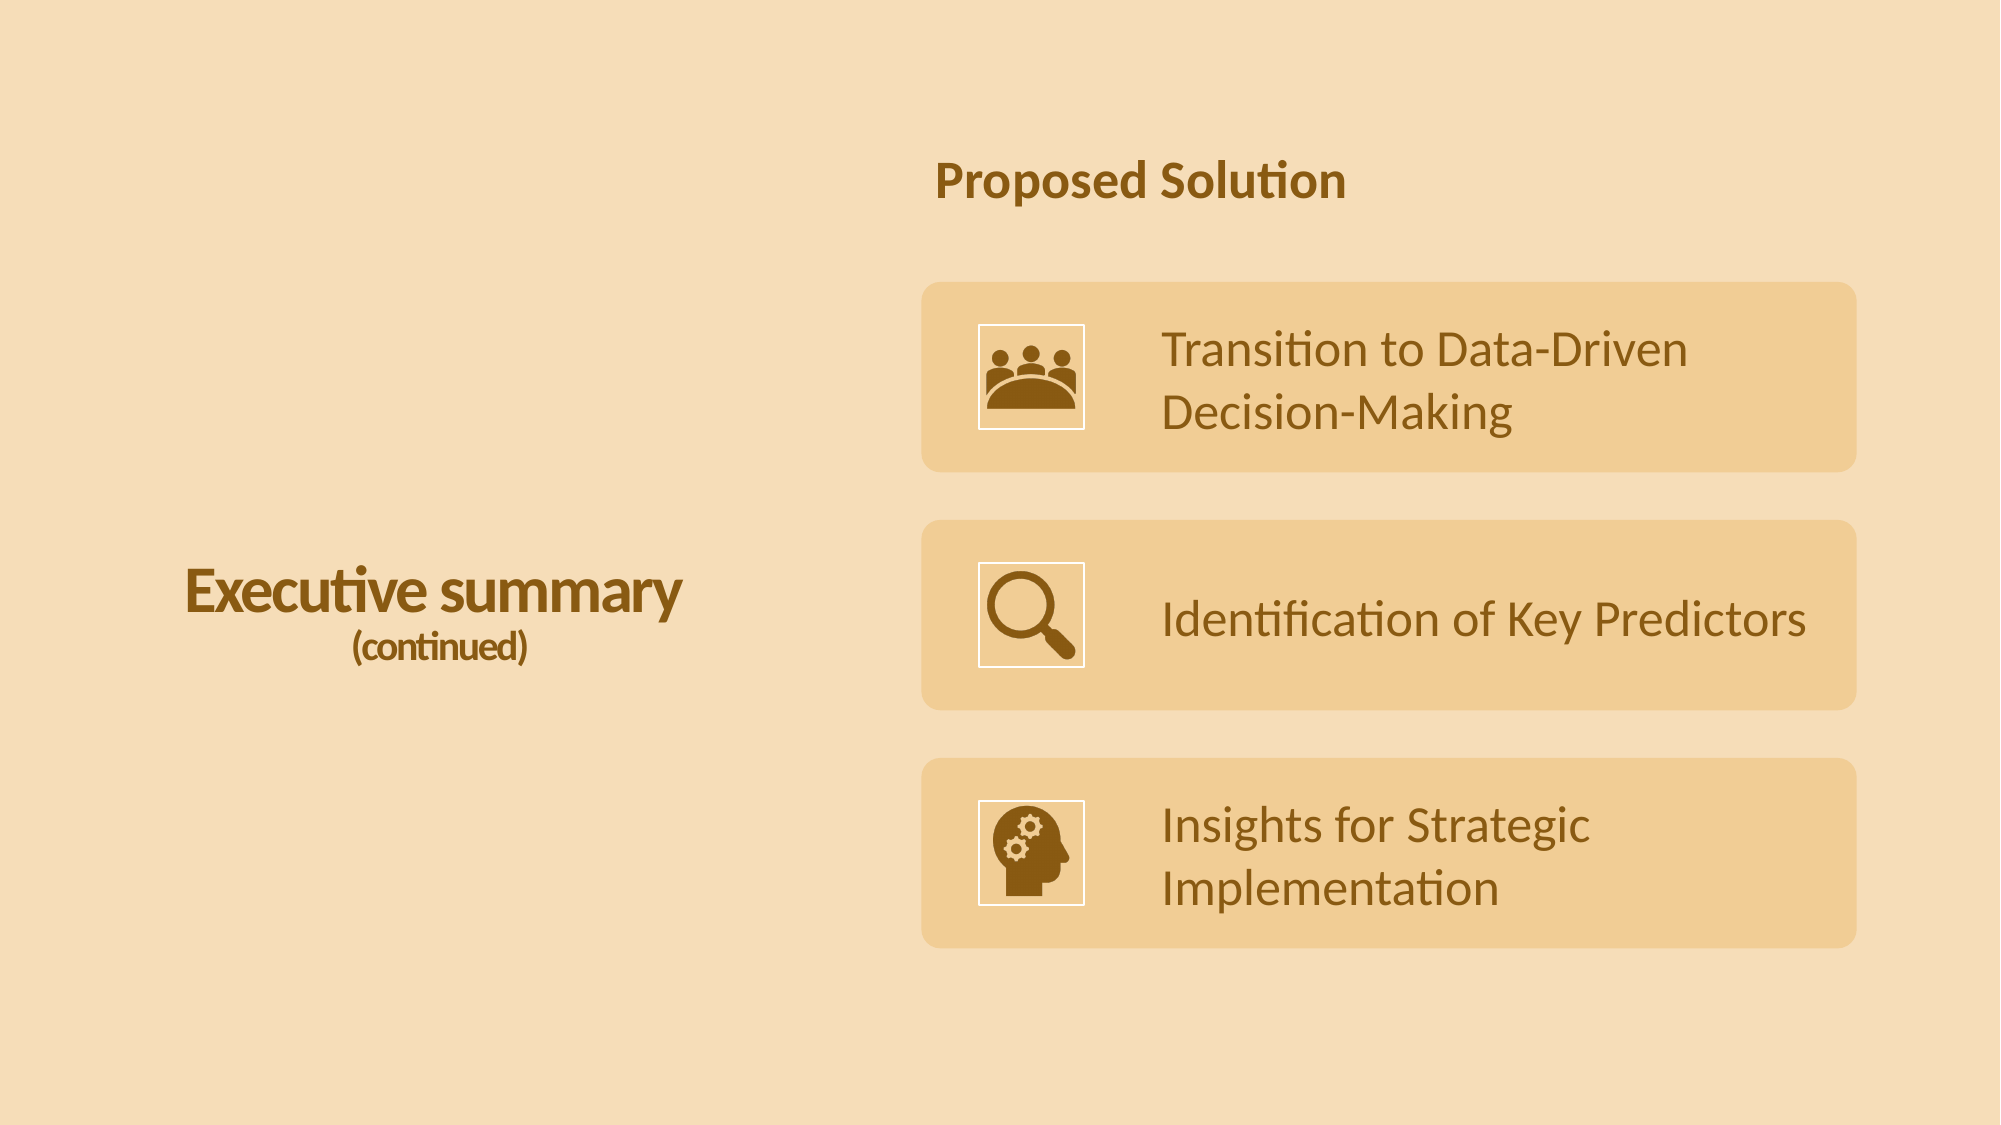

Proposed Solution
Transition to Data-Driven Decision-Making
Identification of Key Predictors
Insights for Strategic Implementation
# Executive summary (continued)